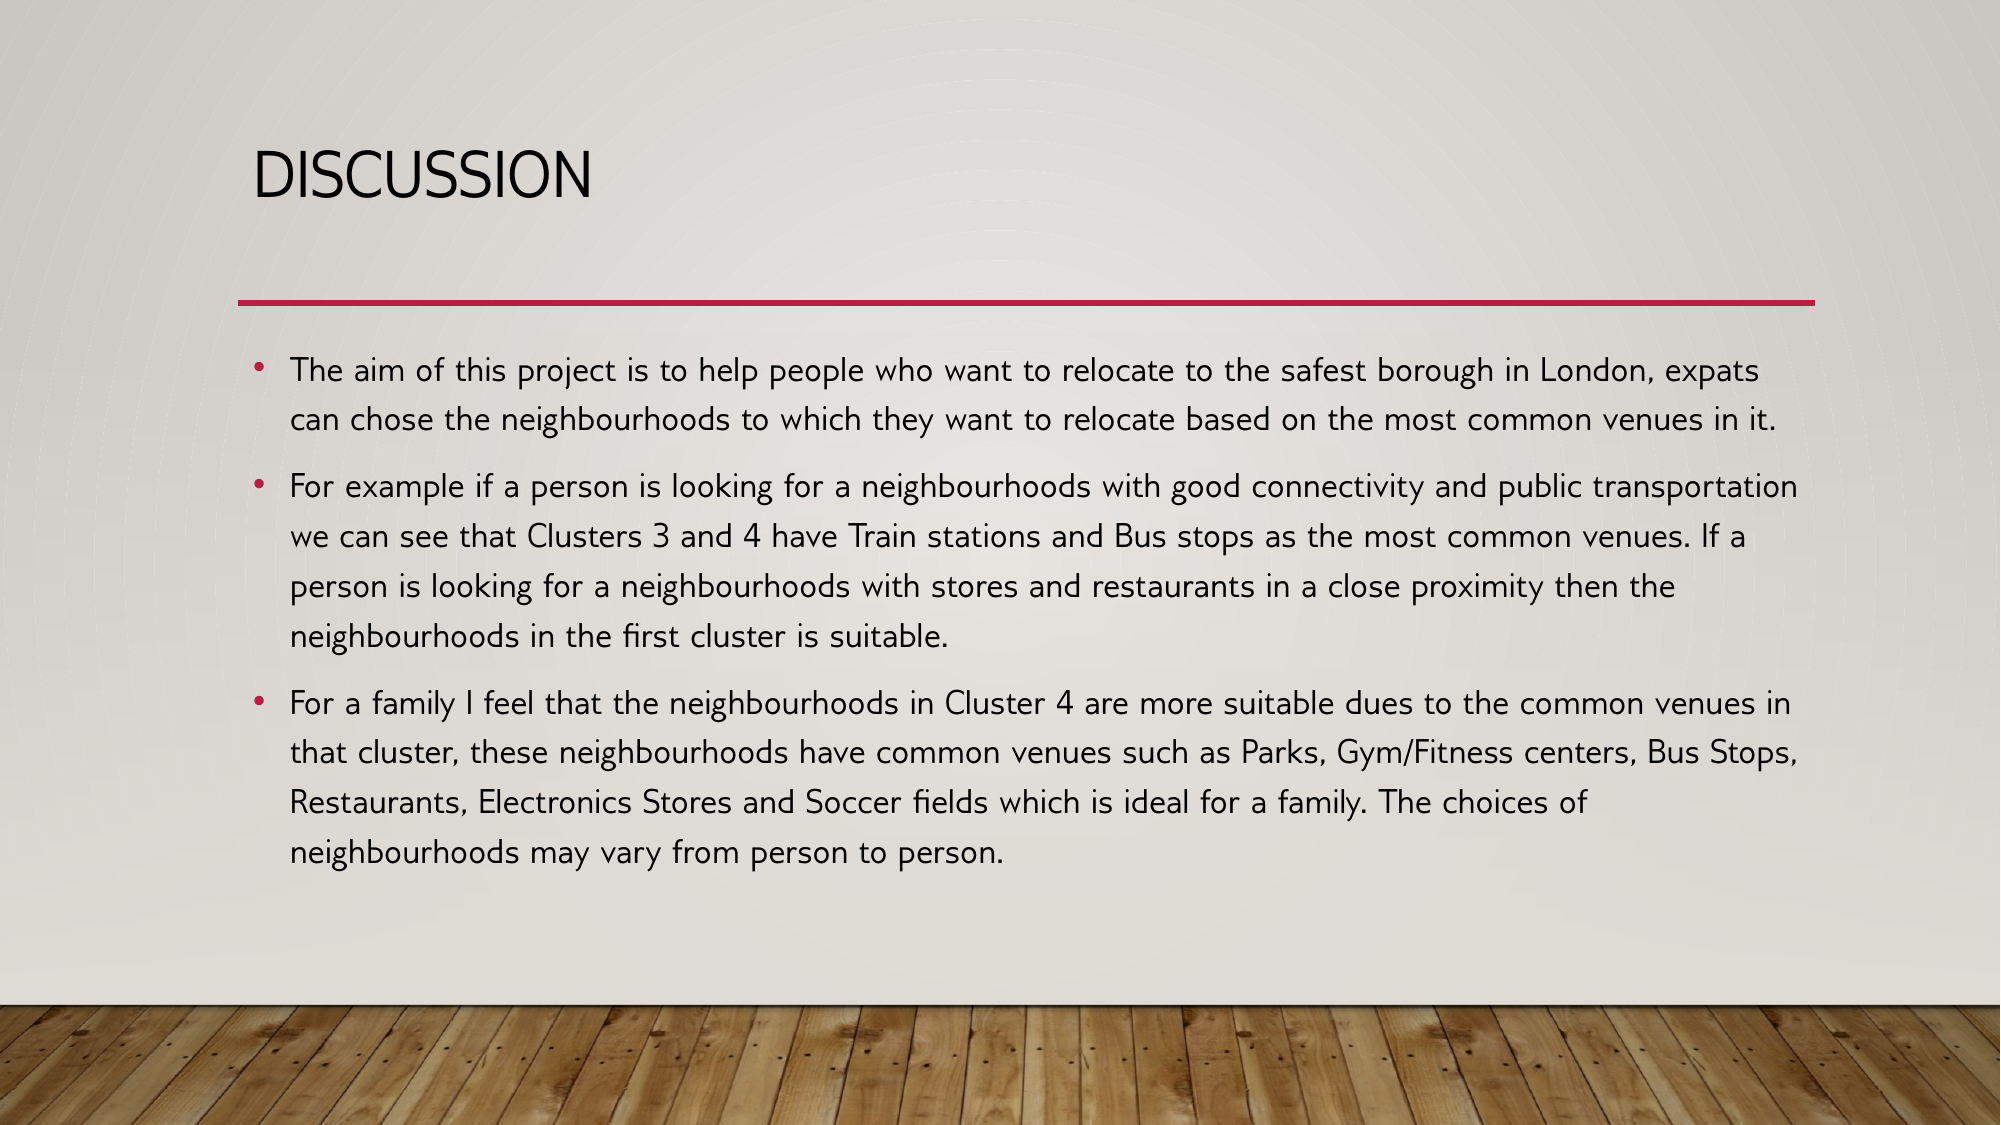

# Discussion
The aim of this project is to help people who want to relocate to the safest borough in London, expats can chose the neighbourhoods to which they want to relocate based on the most common venues in it.
For example if a person is looking for a neighbourhoods with good connectivity and public transportation we can see that Clusters 3 and 4 have Train stations and Bus stops as the most common venues. If a person is looking for a neighbourhoods with stores and restaurants in a close proximity then the neighbourhoods in the first cluster is suitable.
For a family I feel that the neighbourhoods in Cluster 4 are more suitable dues to the common venues in that cluster, these neighbourhoods have common venues such as Parks, Gym/Fitness centers, Bus Stops, Restaurants, Electronics Stores and Soccer fields which is ideal for a family. The choices of neighbourhoods may vary from person to person.